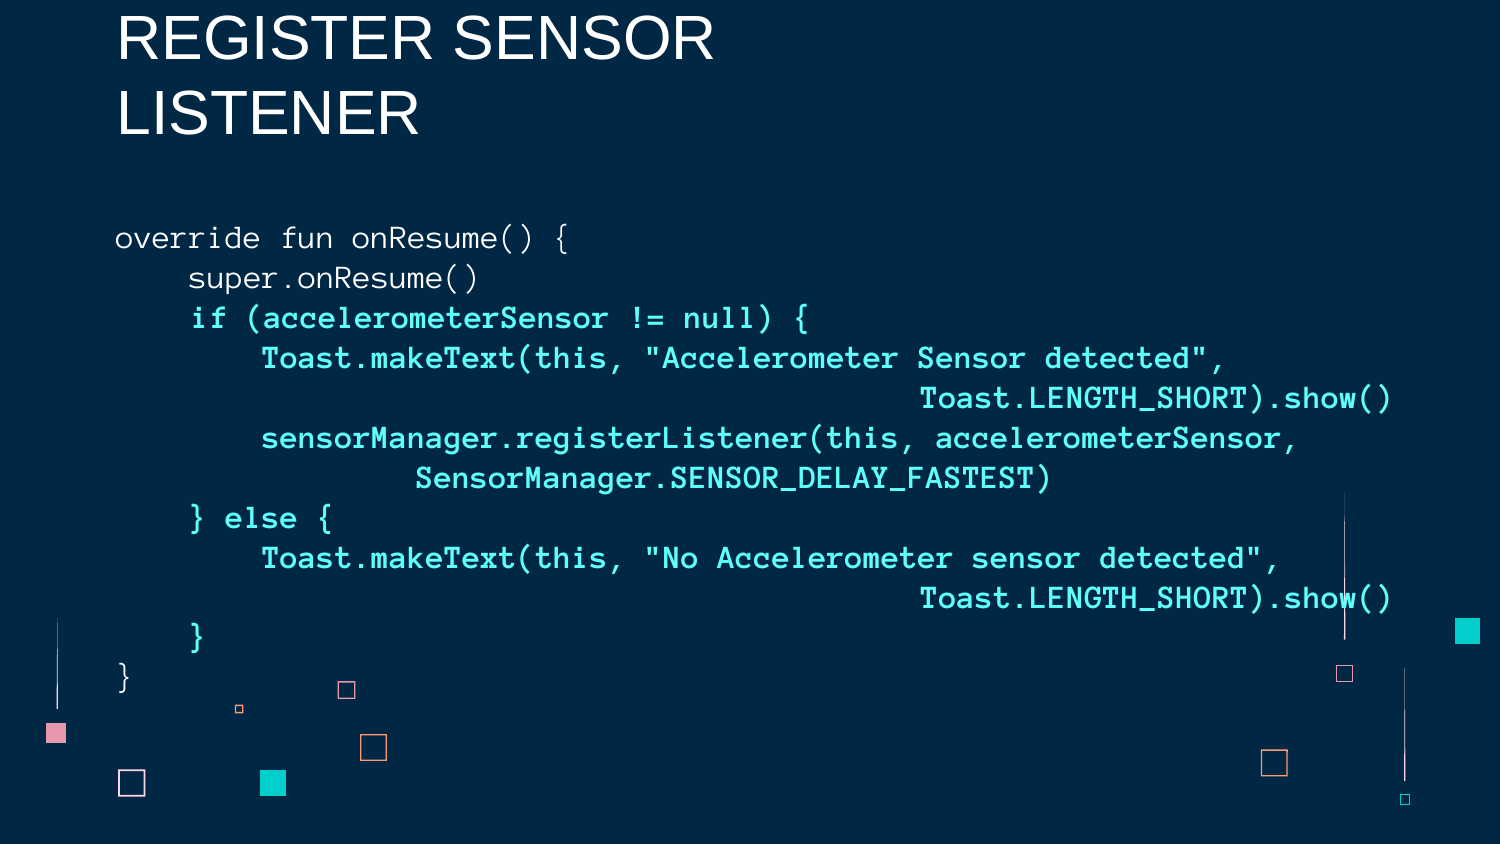

# REGISTER SENSOR LISTENER
override fun onResume() {
    super.onResume()
if (accelerometerSensor != null) {
        Toast.makeText(this, "Accelerometer Sensor detected",
					   Toast.LENGTH_SHORT).show()
        sensorManager.registerListener(this, accelerometerSensor,
		SensorManager.SENSOR_DELAY_FASTEST)
    } else {
        Toast.makeText(this, "No Accelerometer sensor detected",
					   Toast.LENGTH_SHORT).show()
    }
}